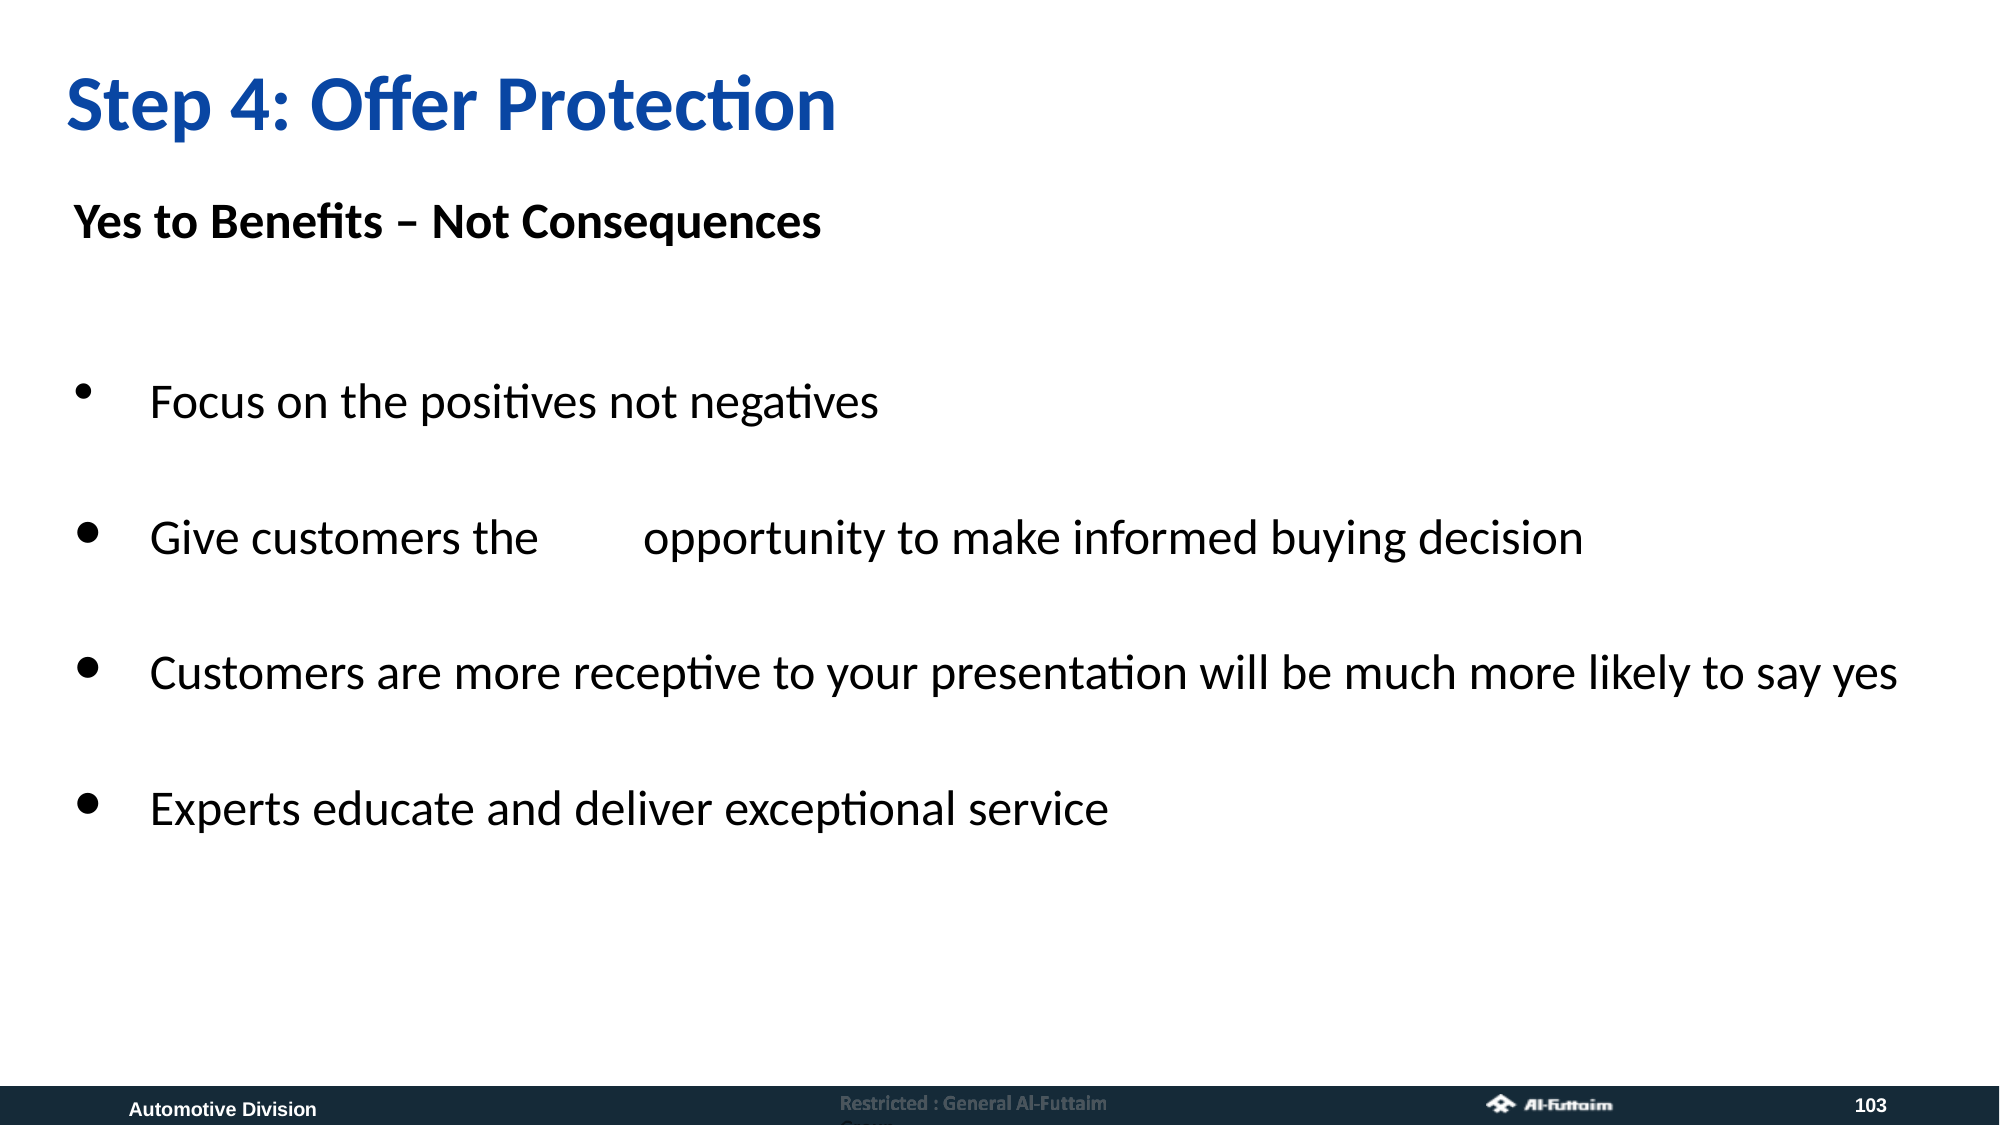

# Step 4: Offer Protection
Yes to Benefits – Not Consequences

Focus on the positives not negatives

Give customers the	opportunity to make informed buying decision

Customers are more receptive to your presentation will be much more likely to say yes

Experts educate and deliver exceptional service
103
Automotive Division